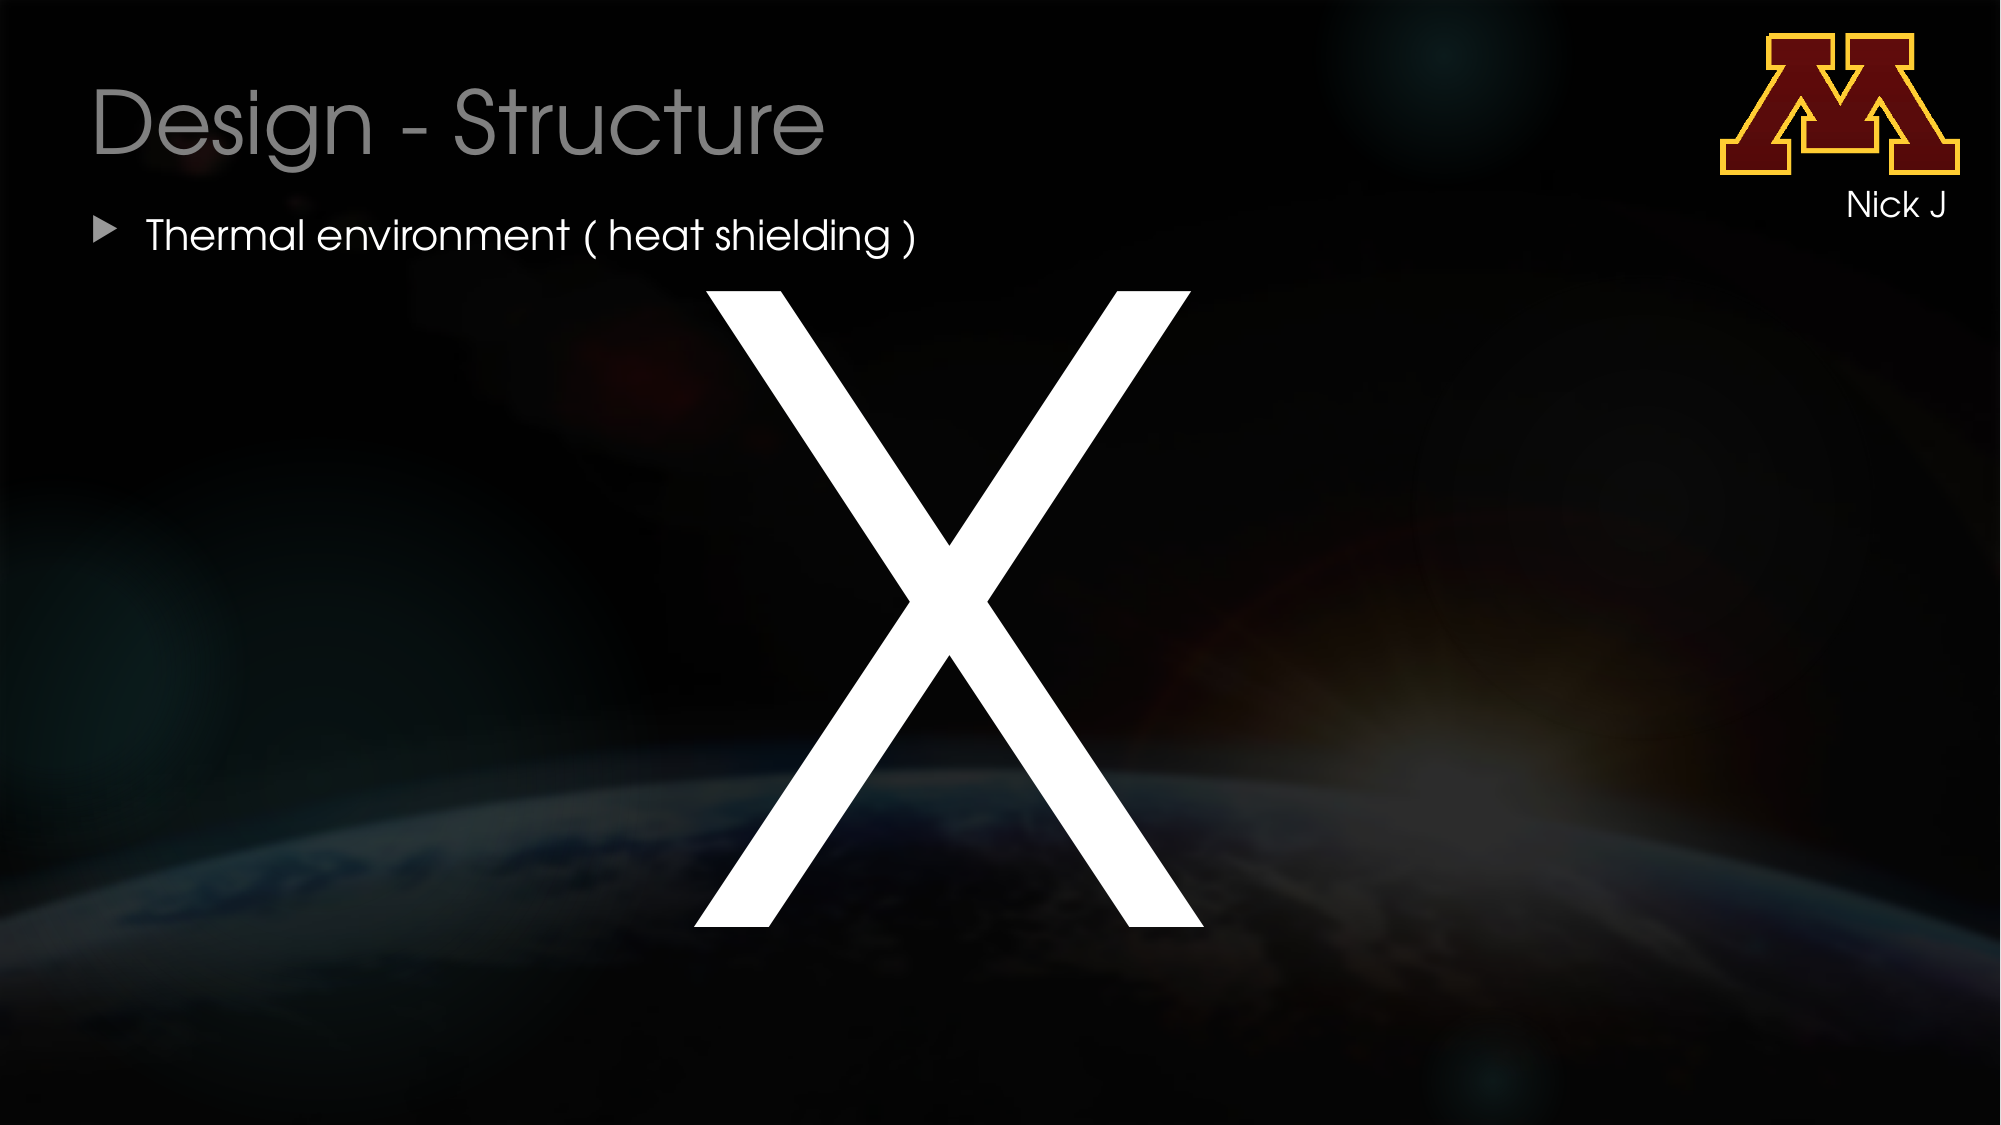

# Design - Structure
X
Nick J
Thermal environment ( heat shielding )